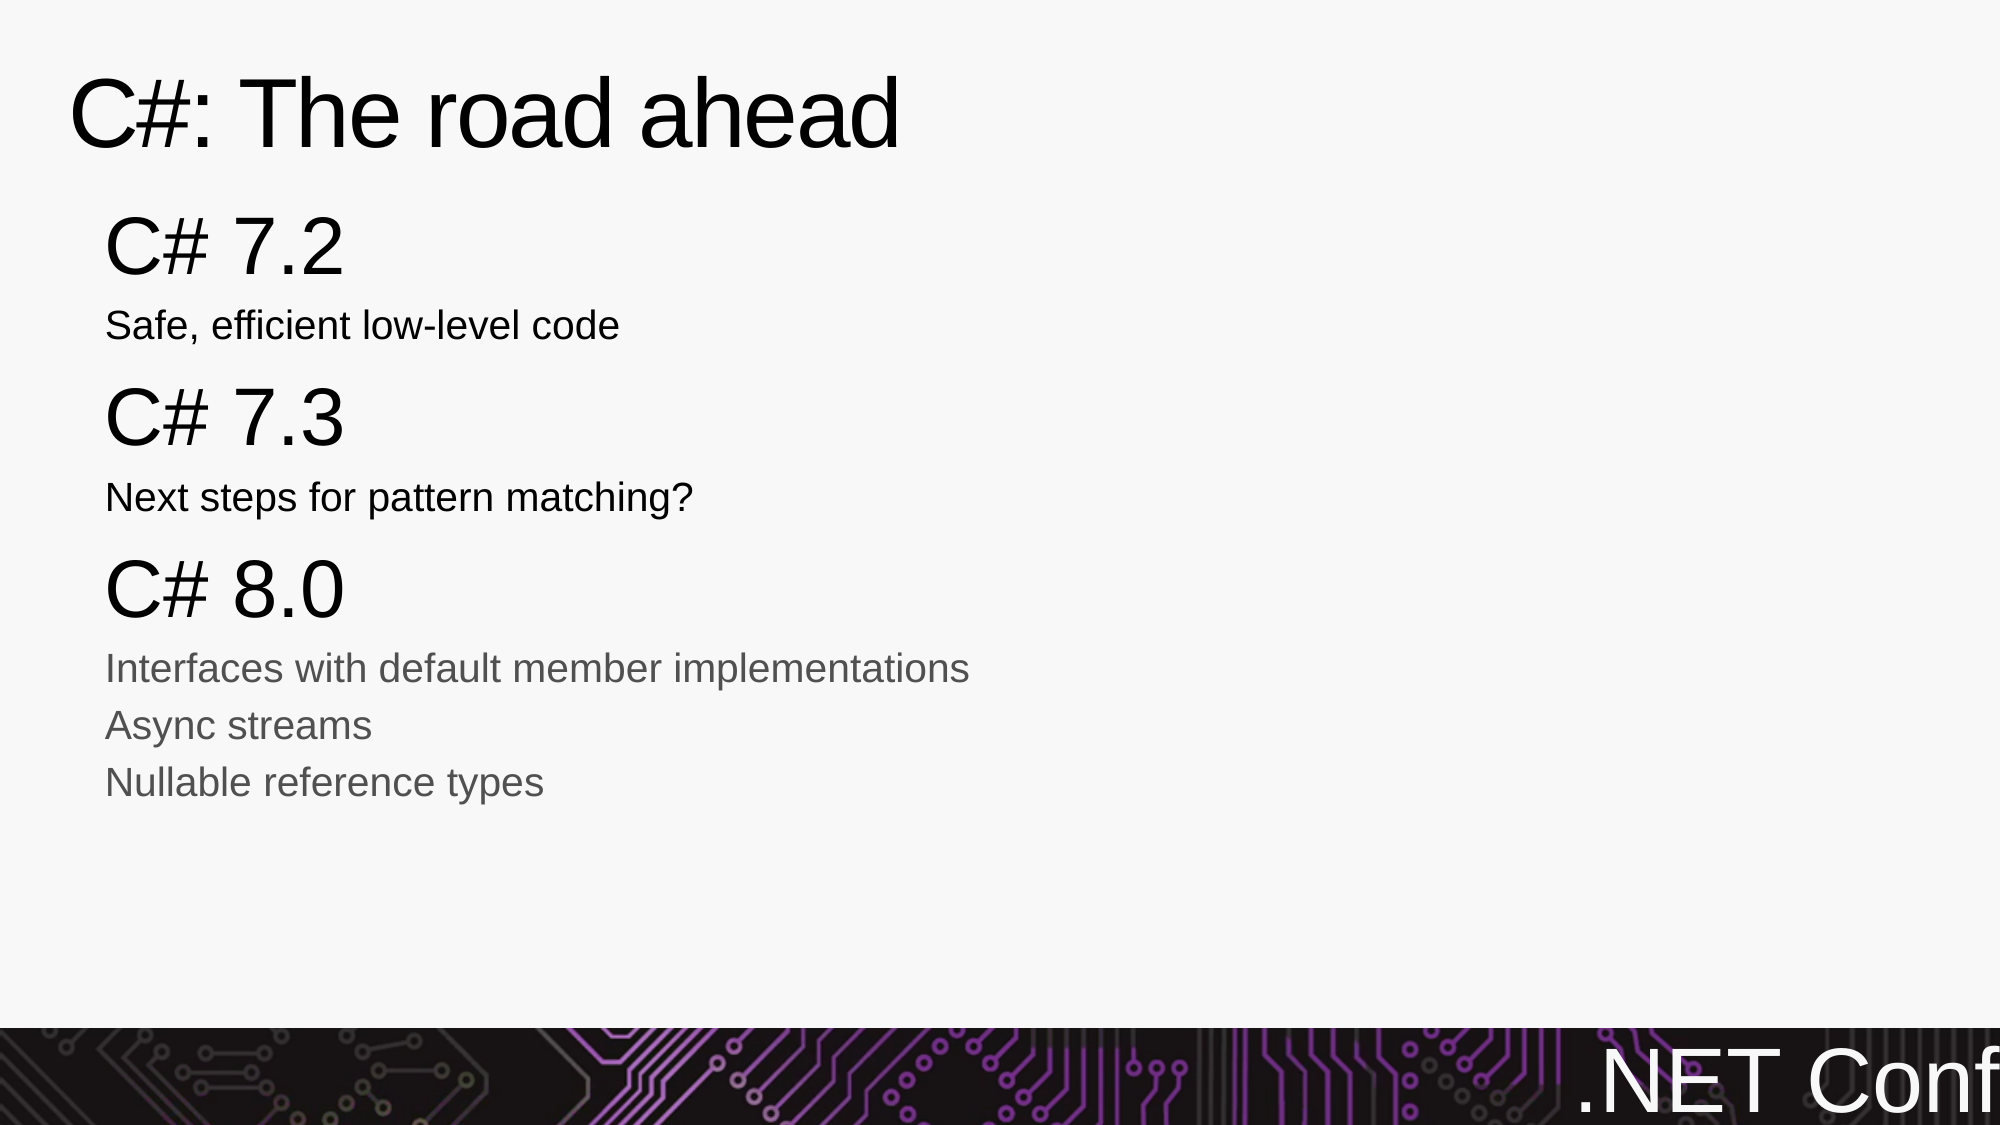

# C#: The road ahead
C# 7.2
Safe, efficient low-level code
C# 7.3
Next steps for pattern matching?
C# 8.0
Interfaces with default member implementations
Async streams
Nullable reference types